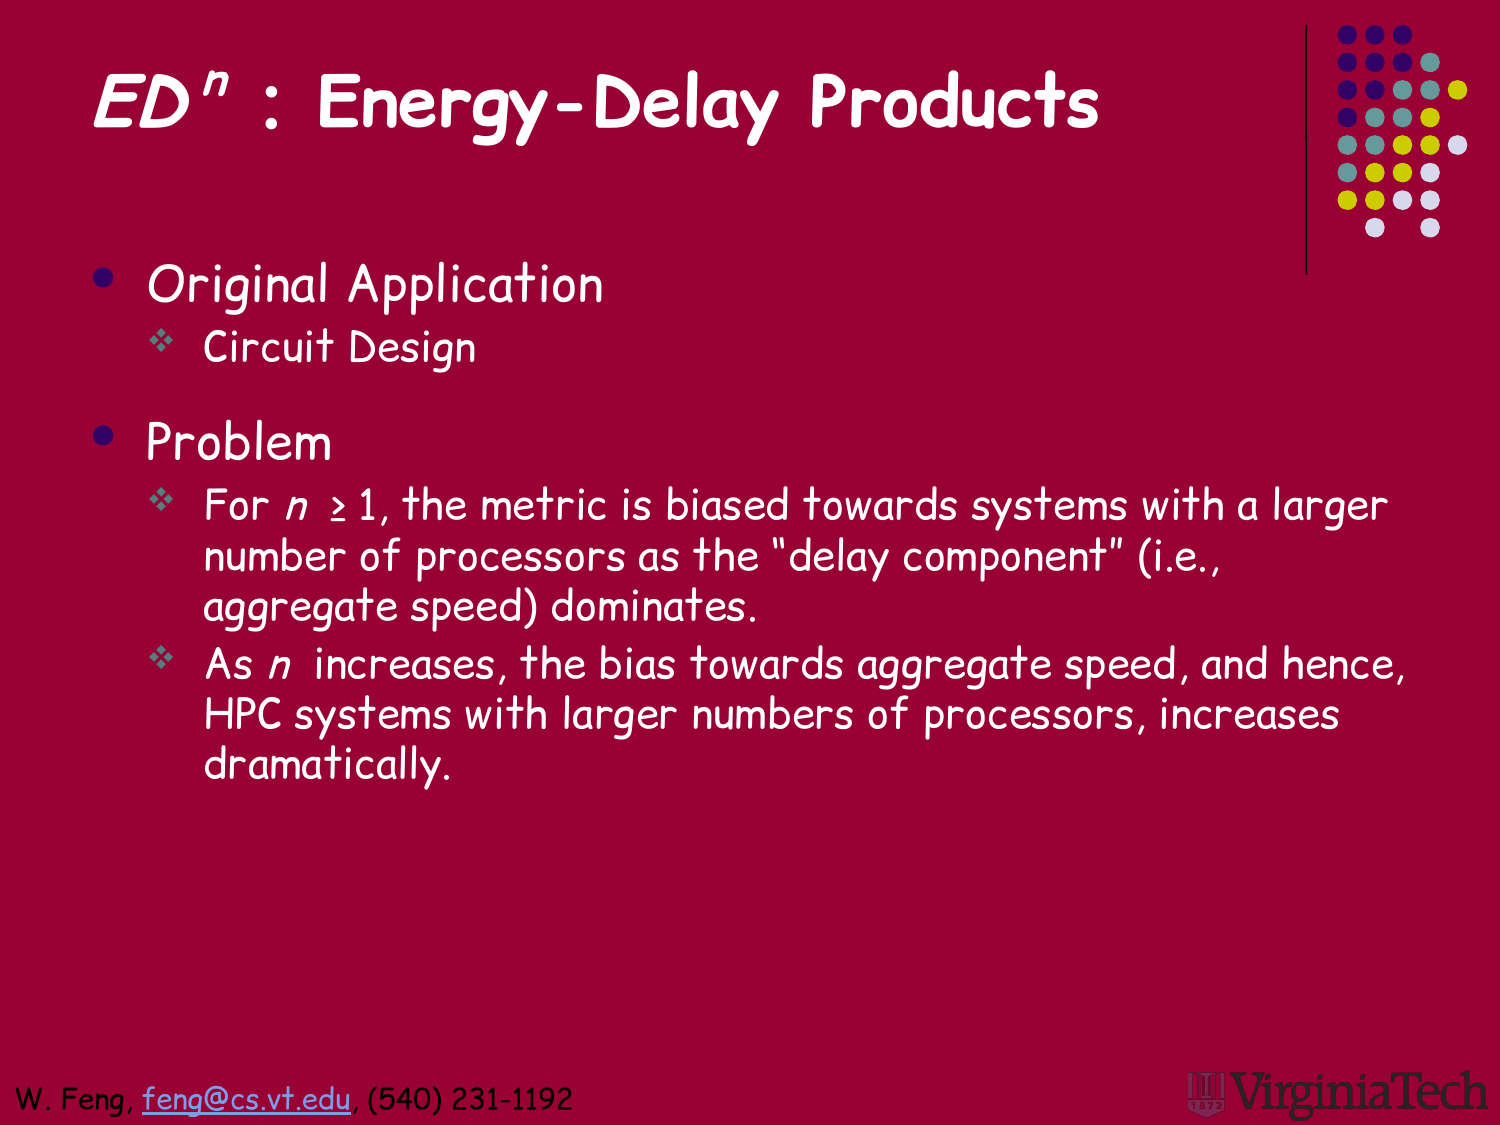

# ED n : Energy-Delay Products
Original Application
Circuit Design
Problem
For n  ≥ 1, the metric is biased towards systems with a larger number of processors as the “delay component” (i.e., aggregate speed) dominates.
As n  increases, the bias towards aggregate speed, and hence, HPC systems with larger numbers of processors, increases dramatically.